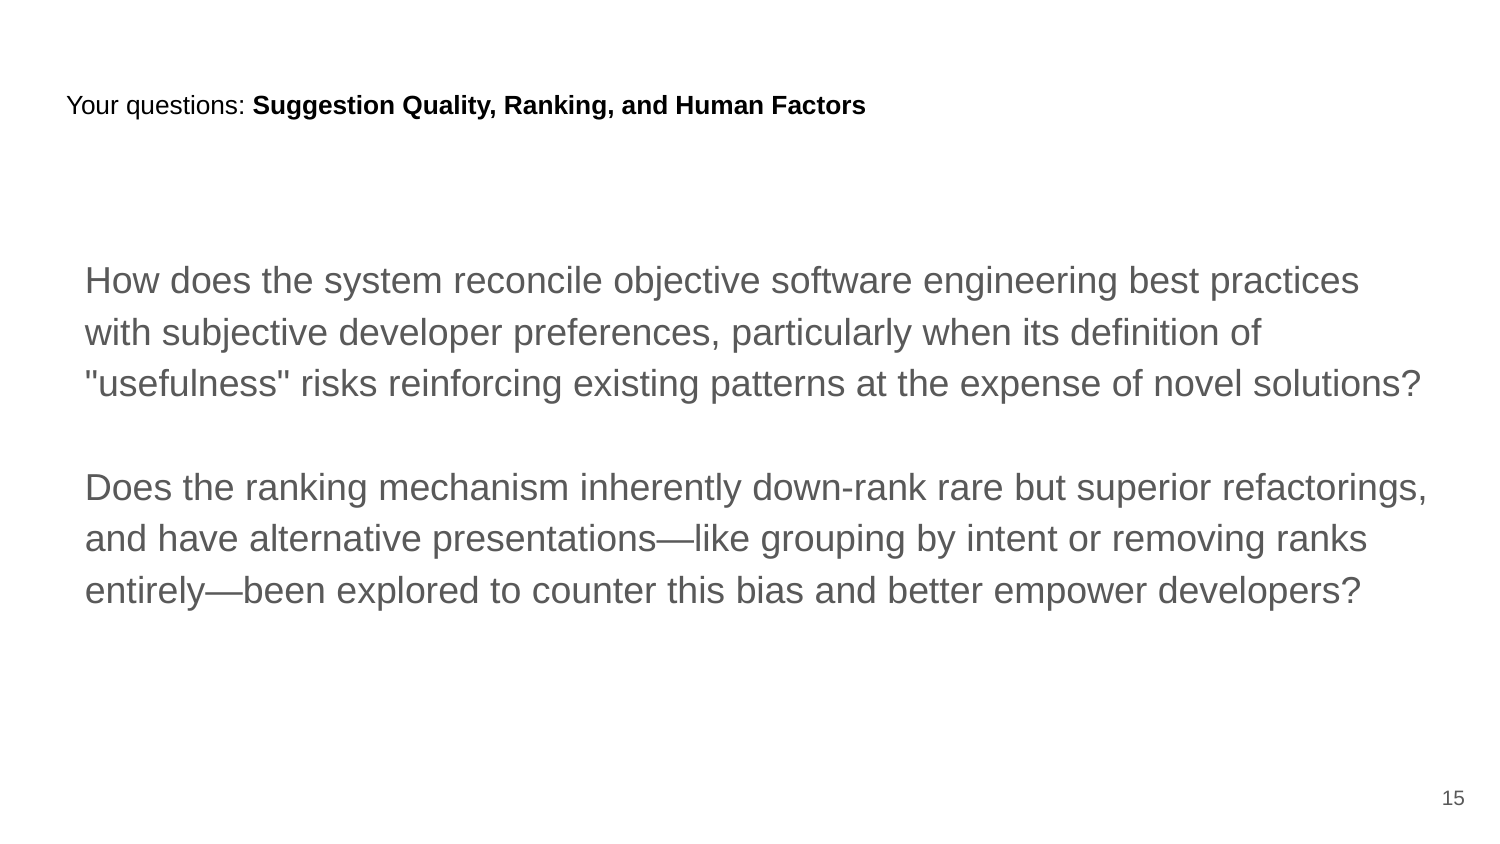

# Your questions: Suggestion Quality, Ranking, and Human Factors

How does the system reconcile objective software engineering best practices with subjective developer preferences, particularly when its definition of "usefulness" risks reinforcing existing patterns at the expense of novel solutions?

Does the ranking mechanism inherently down-rank rare but superior refactorings, and have alternative presentations—like grouping by intent or removing ranks entirely—been explored to counter this bias and better empower developers?

15